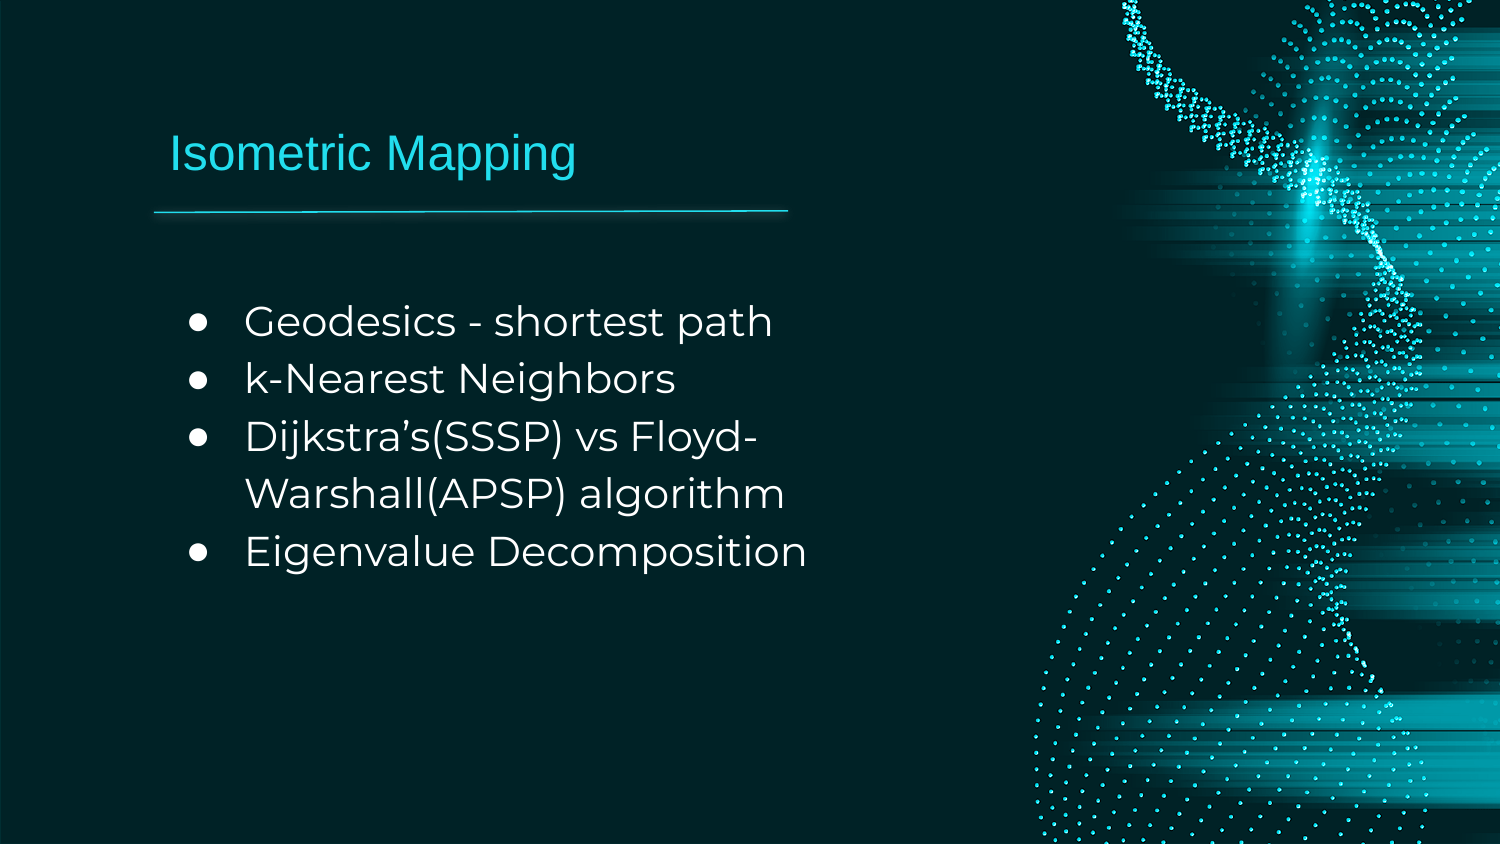

# Isometric Mapping
Geodesics - shortest path
k-Nearest Neighbors
Dijkstra’s(SSSP) vs Floyd-Warshall(APSP) algorithm
Eigenvalue Decomposition